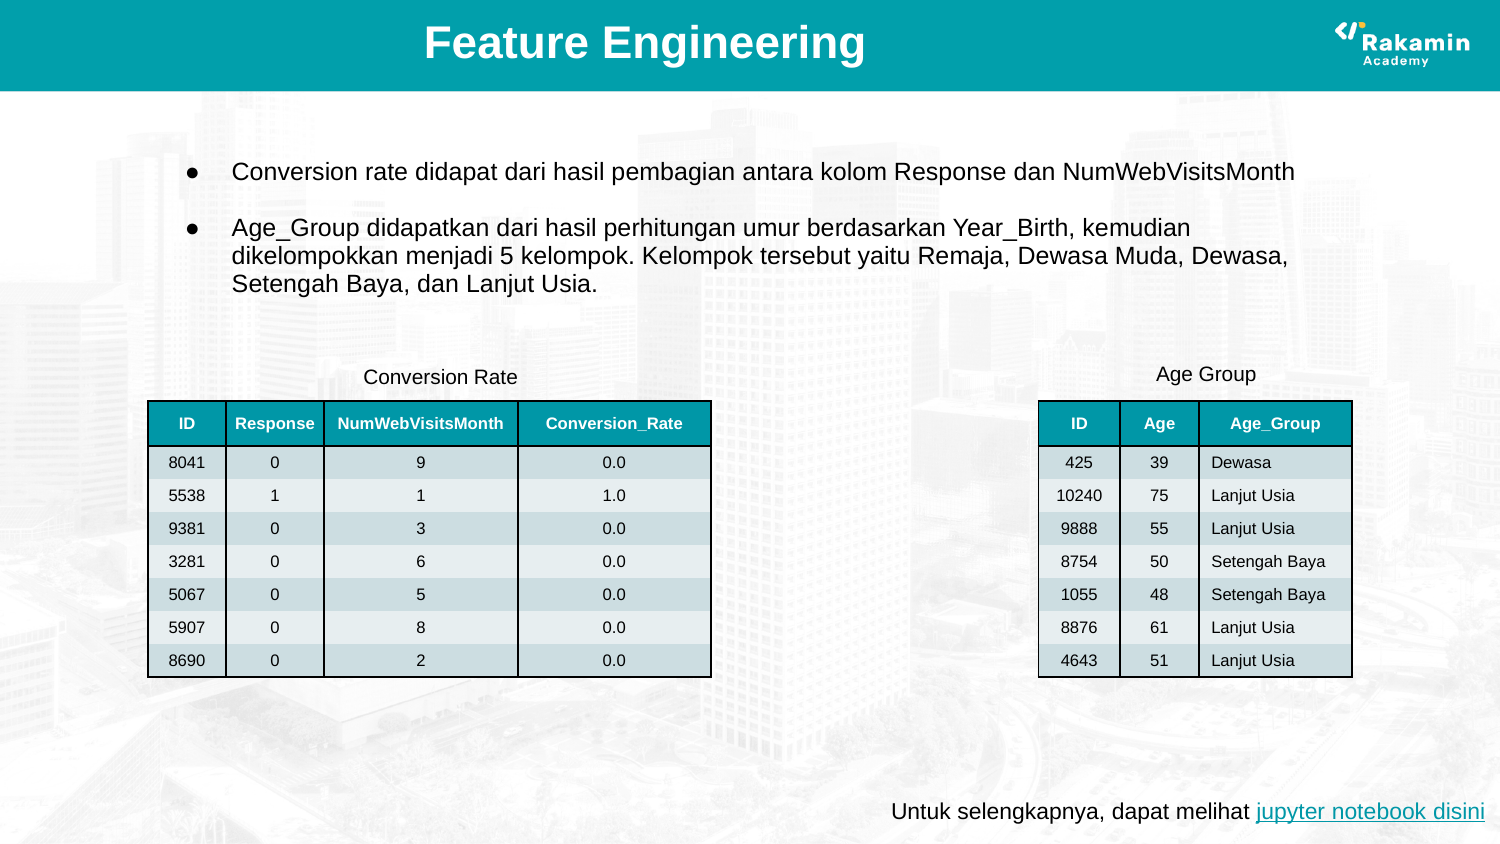

# Feature Engineering
Conversion rate didapat dari hasil pembagian antara kolom Response dan NumWebVisitsMonth

Age_Group didapatkan dari hasil perhitungan umur berdasarkan Year_Birth, kemudian dikelompokkan menjadi 5 kelompok. Kelompok tersebut yaitu Remaja, Dewasa Muda, Dewasa, Setengah Baya, dan Lanjut Usia.

Conversion Rate
Age Group
| ID | Response | NumWebVisitsMonth | Conversion\_Rate |
| --- | --- | --- | --- |
| 8041 | 0 | 9 | 0.0 |
| 5538 | 1 | 1 | 1.0 |
| 9381 | 0 | 3 | 0.0 |
| 3281 | 0 | 6 | 0.0 |
| 5067 | 0 | 5 | 0.0 |
| 5907 | 0 | 8 | 0.0 |
| 8690 | 0 | 2 | 0.0 |
| ID | Age | Age\_Group |
| --- | --- | --- |
| 425 | 39 | Dewasa |
| 10240 | 75 | Lanjut Usia |
| 9888 | 55 | Lanjut Usia |
| 8754 | 50 | Setengah Baya |
| 1055 | 48 | Setengah Baya |
| 8876 | 61 | Lanjut Usia |
| 4643 | 51 | Lanjut Usia |
Untuk selengkapnya, dapat melihat jupyter notebook disini